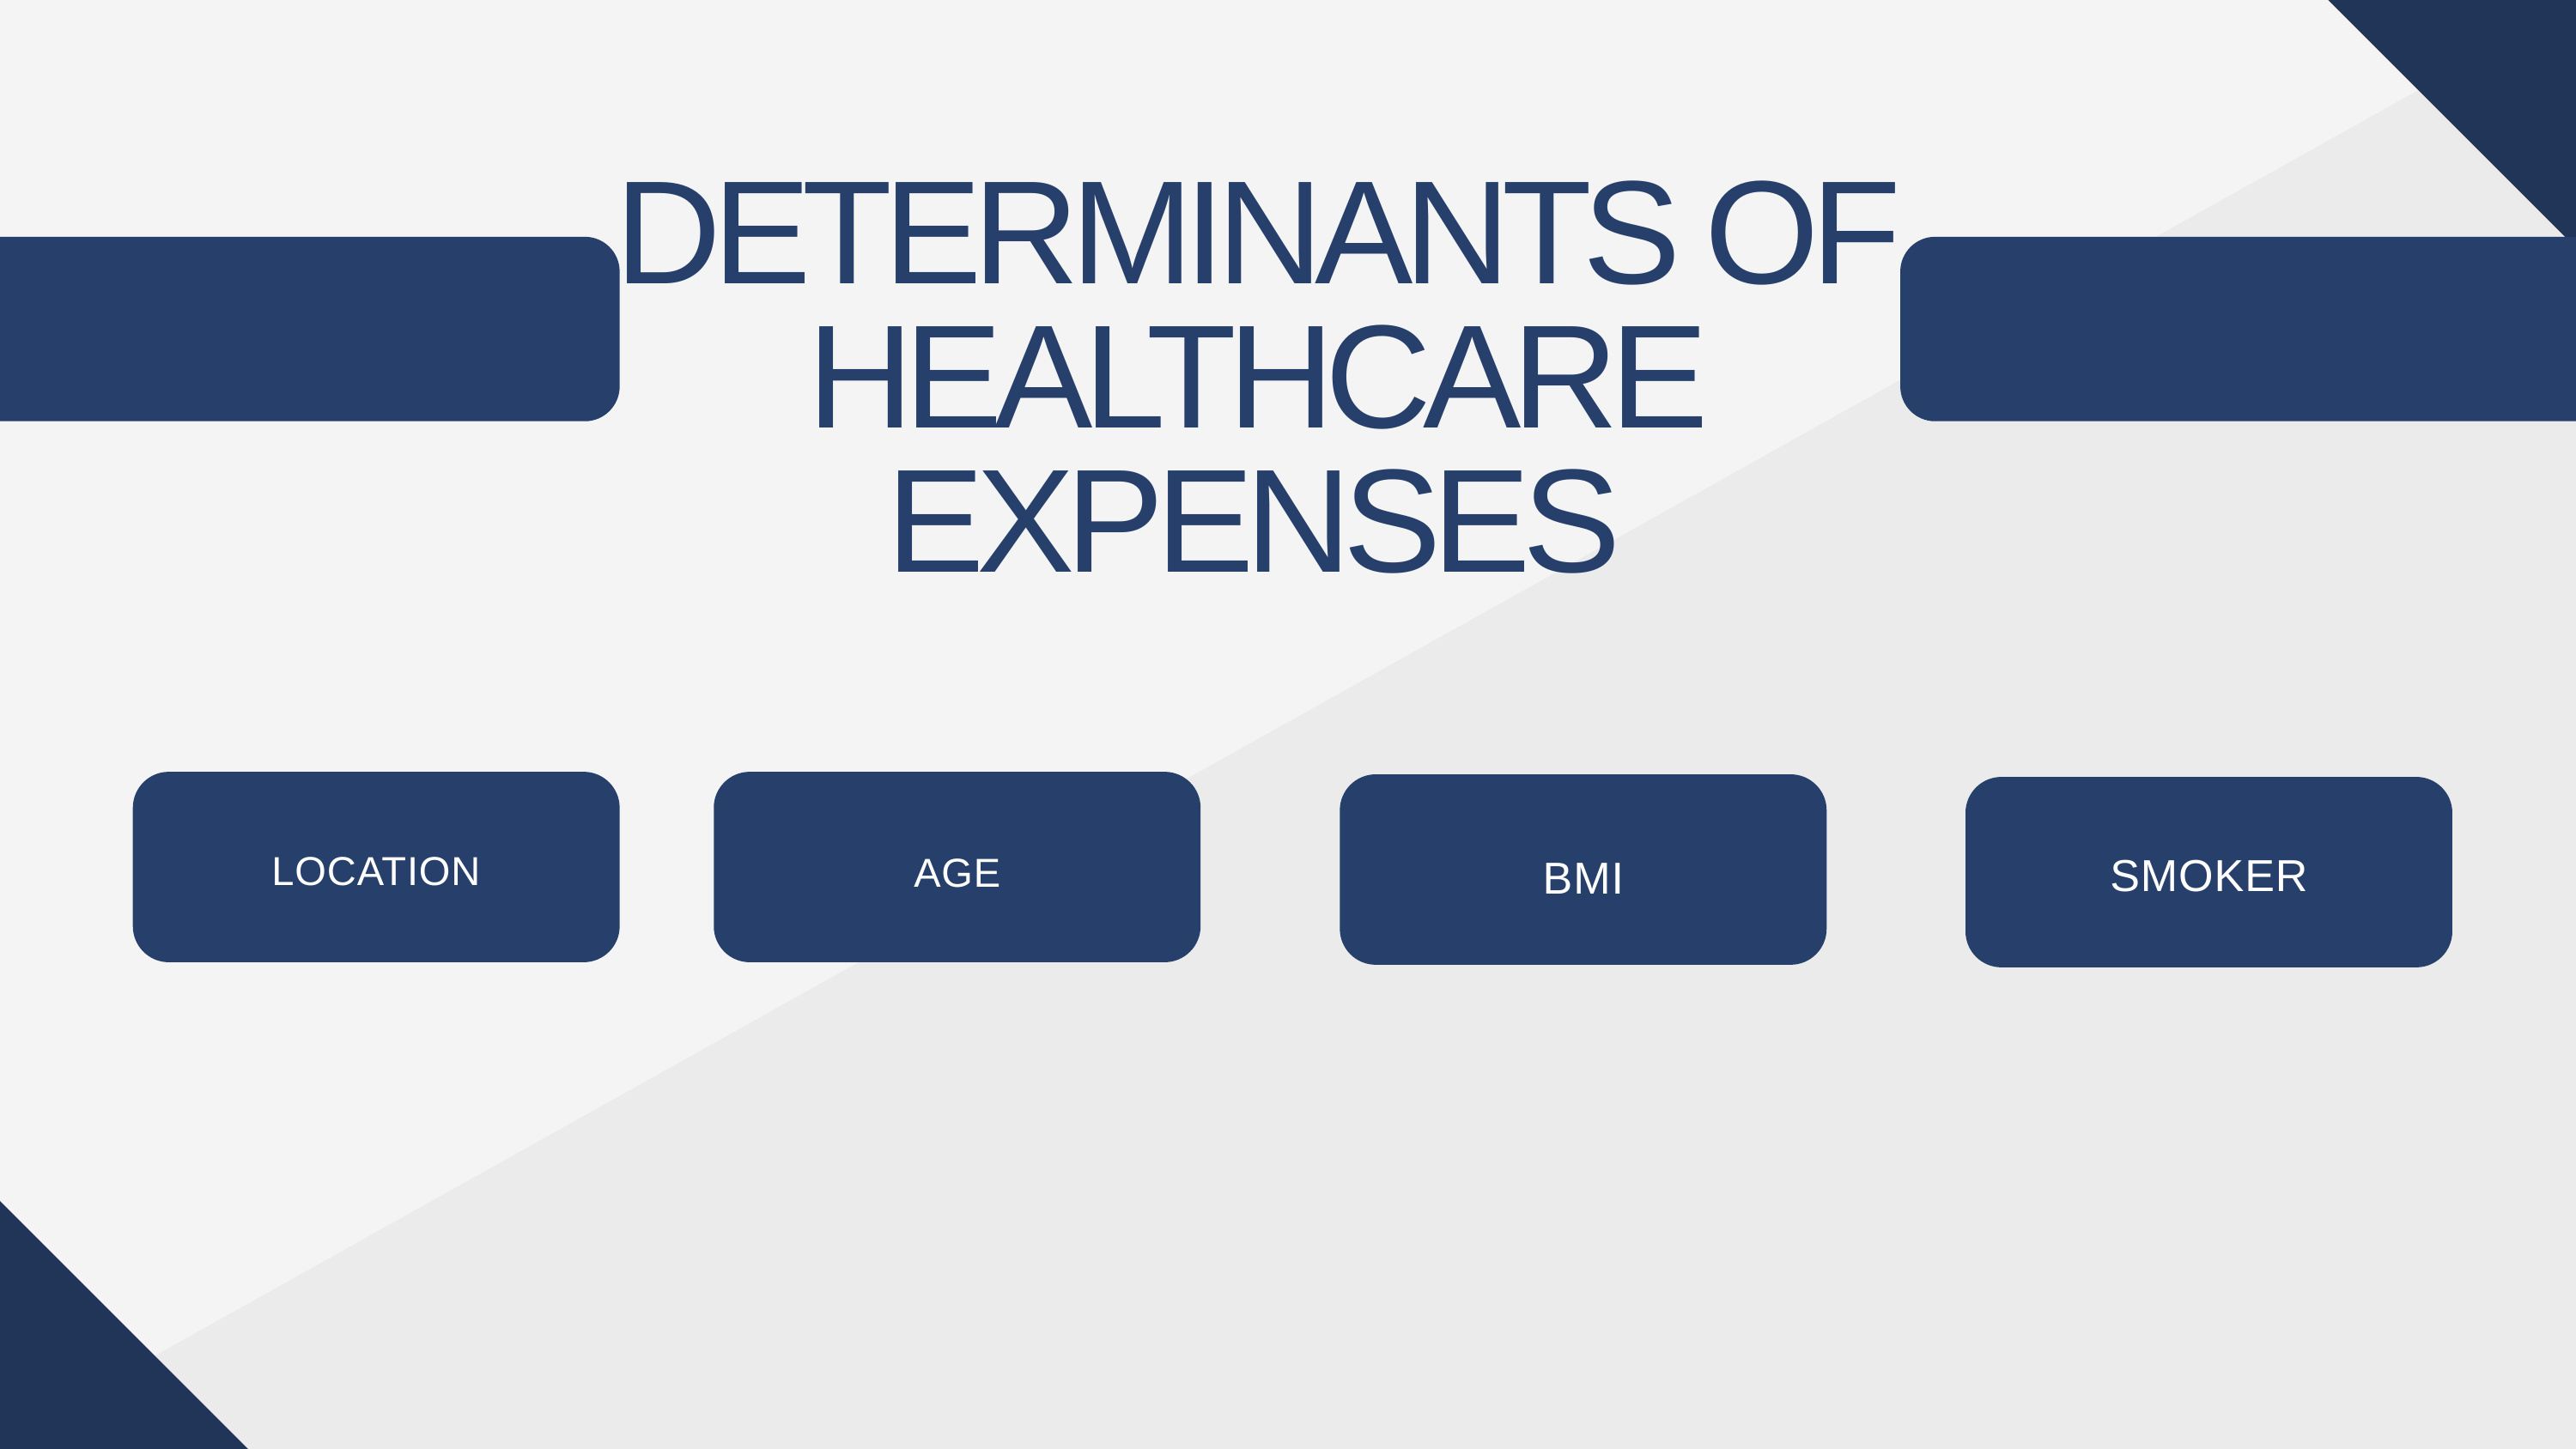

DETERMINANTS OF HEALTHCARE EXPENSES

LOCATION
SMOKER
AGE
BMI